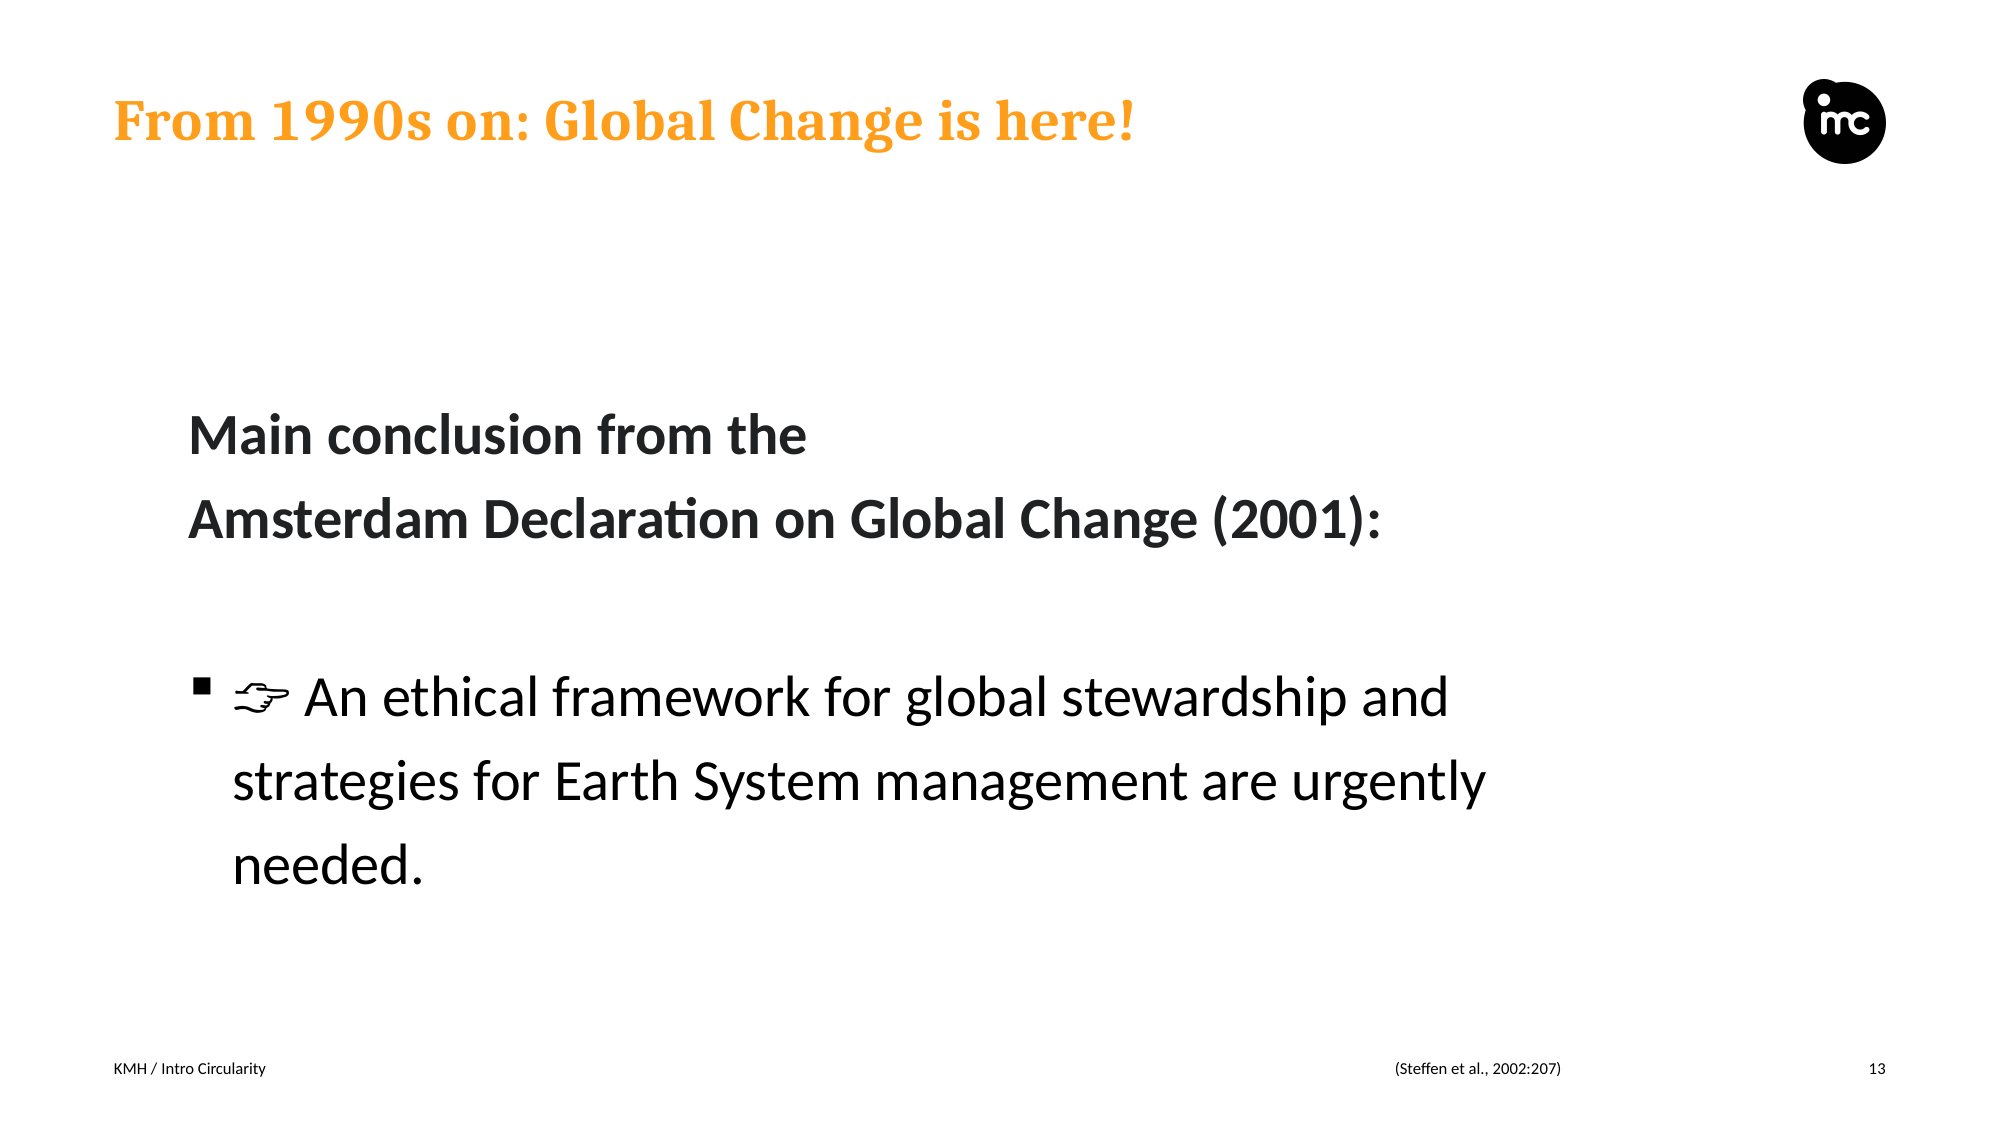

# From 1990s on: Global Change is here!
Main conclusion from the
Amsterdam Declaration on Global Change (2001):
👉 An ethical framework for global stewardship and strategies for Earth System management are urgently needed.
KMH / Intro Circularity
(Steffen et al., 2002:207)
13